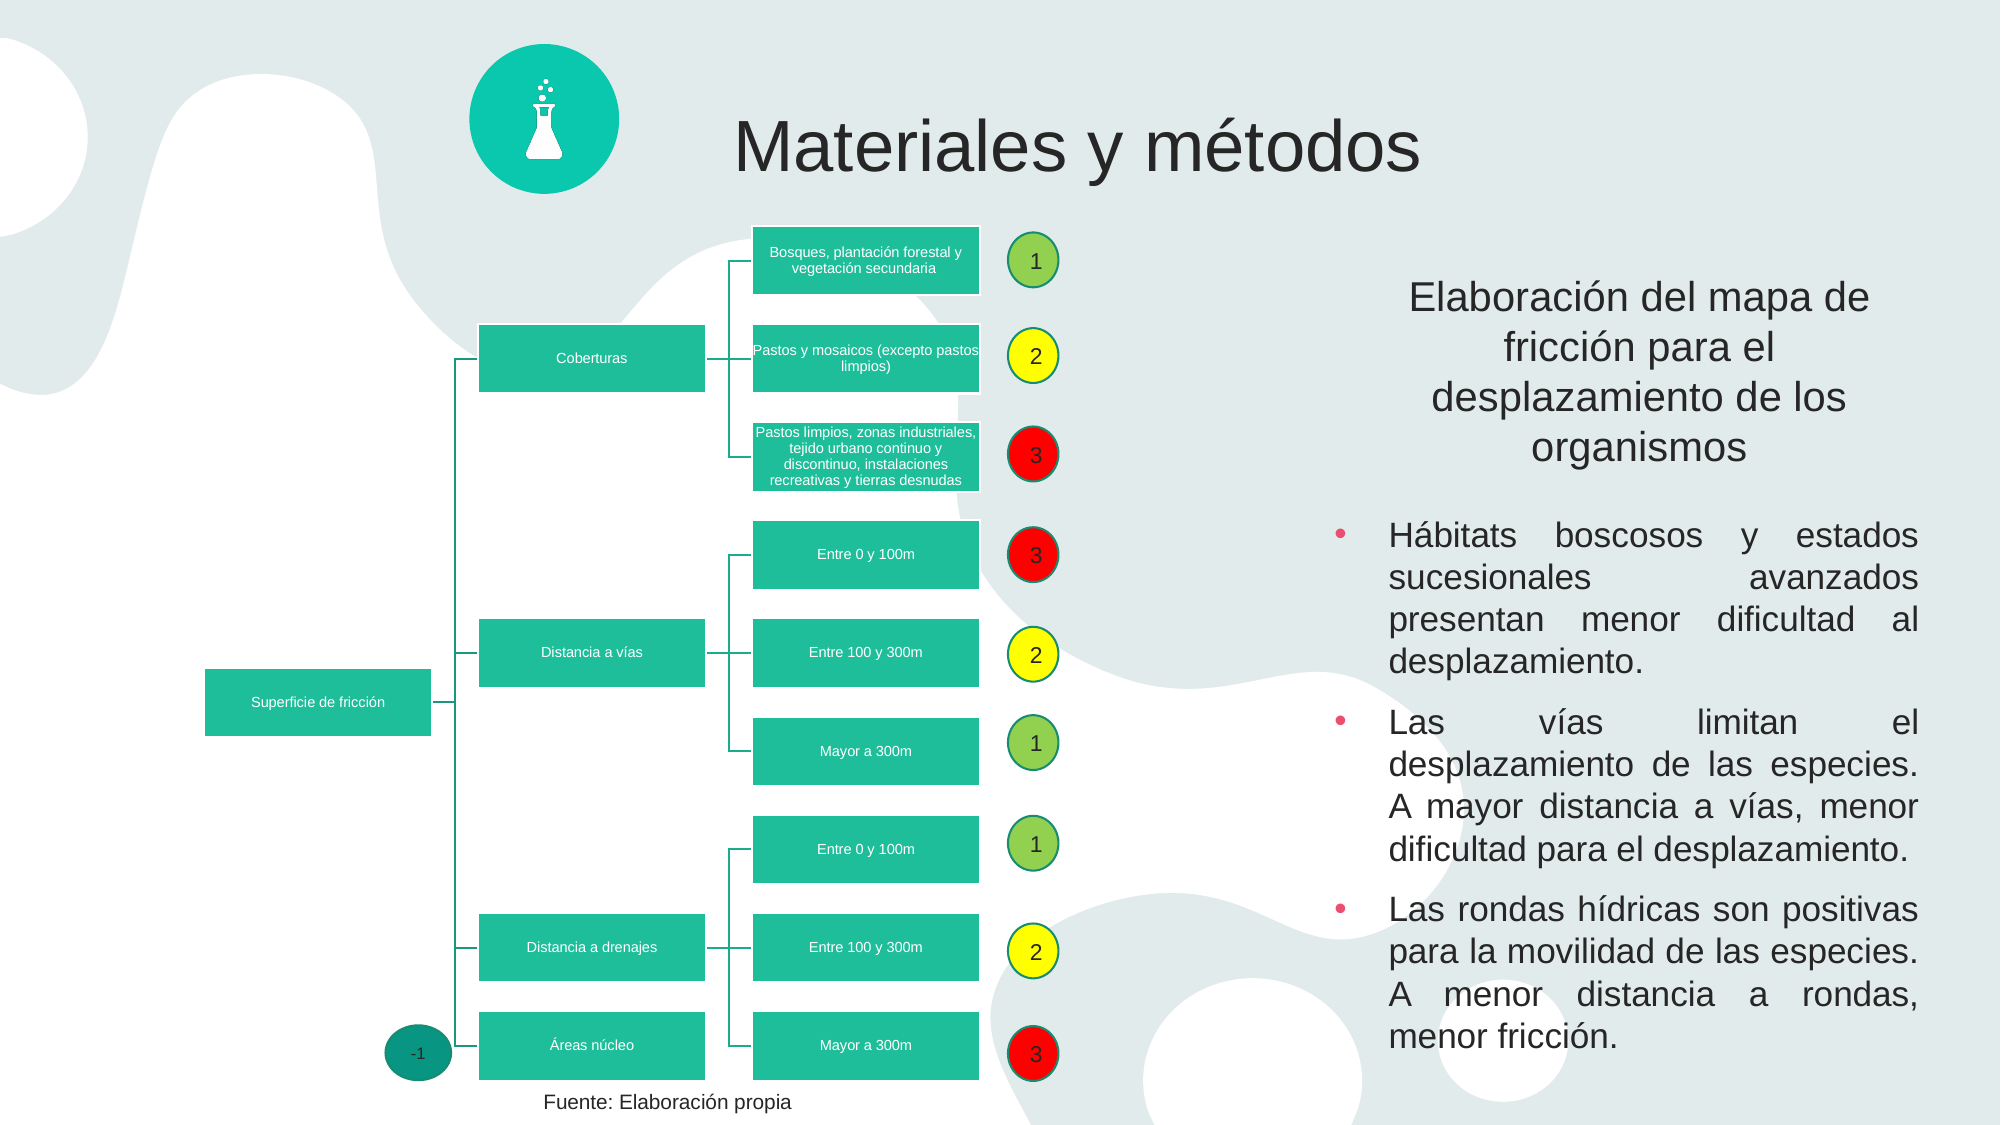

Materiales y métodos
Superficie de fricción
Coberturas
Bosques, plantación forestal y vegetación secundaria
Pastos y mosaicos (excepto pastos limpios)
Pastos limpios, zonas industriales, tejido urbano continuo y discontinuo, instalaciones recreativas y tierras desnudas
Distancia a vías
Entre 0 y 100m
Entre 100 y 300m
Mayor a 300m
Distancia a drenajes
Entre 0 y 100m
Entre 100 y 300m
Mayor a 300m
Áreas núcleo
1
# Elaboración del mapa de fricción para el desplazamiento de los organismos
2
3
Hábitats boscosos y estados sucesionales avanzados presentan menor dificultad al desplazamiento.
Las vías limitan el desplazamiento de las especies. A mayor distancia a vías, menor dificultad para el desplazamiento.
Las rondas hídricas son positivas para la movilidad de las especies. A menor distancia a rondas, menor fricción.

3
2
1
1
2
-1
3
Fuente: Elaboración propia